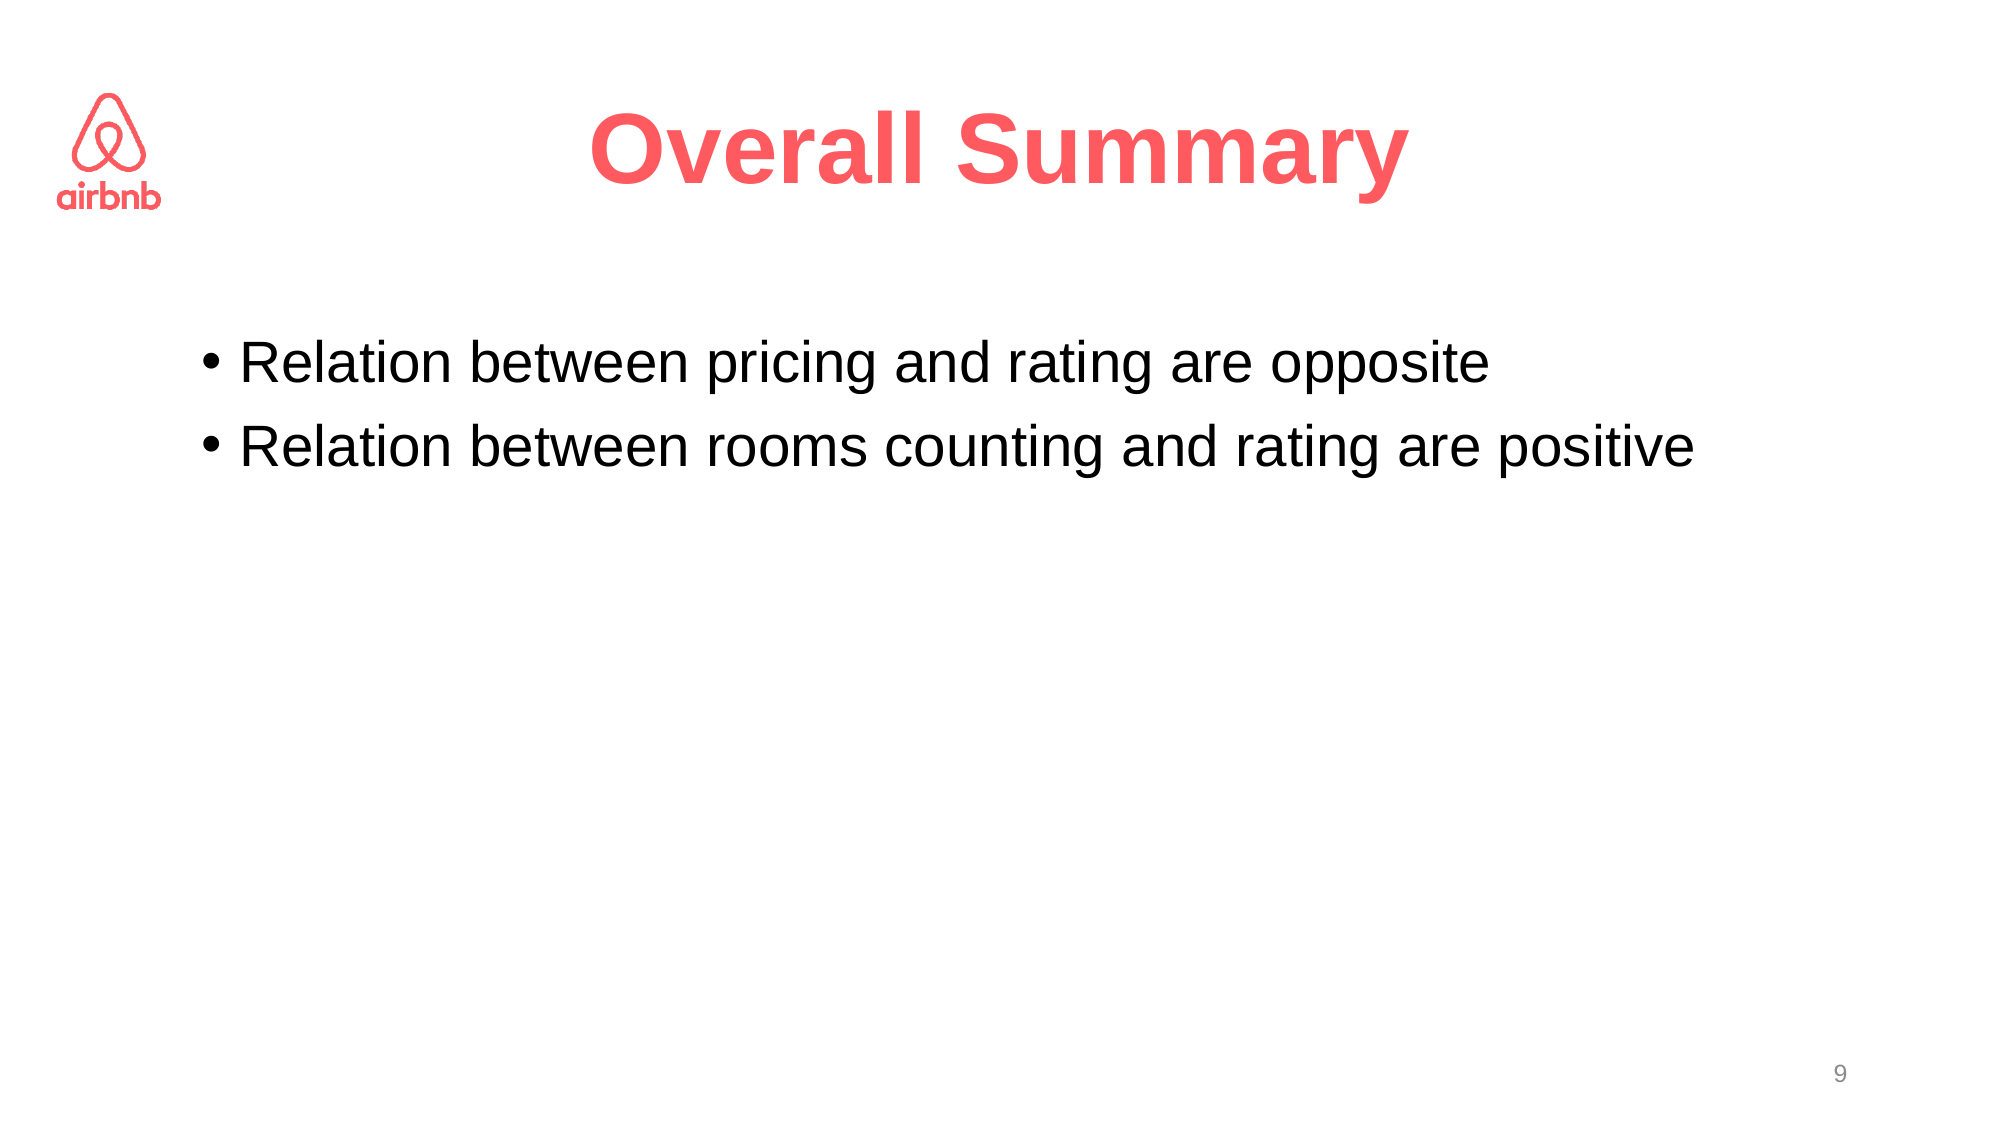

# Overall Summary

Relation between pricing and rating are opposite
Relation between rooms counting and rating are positive

9